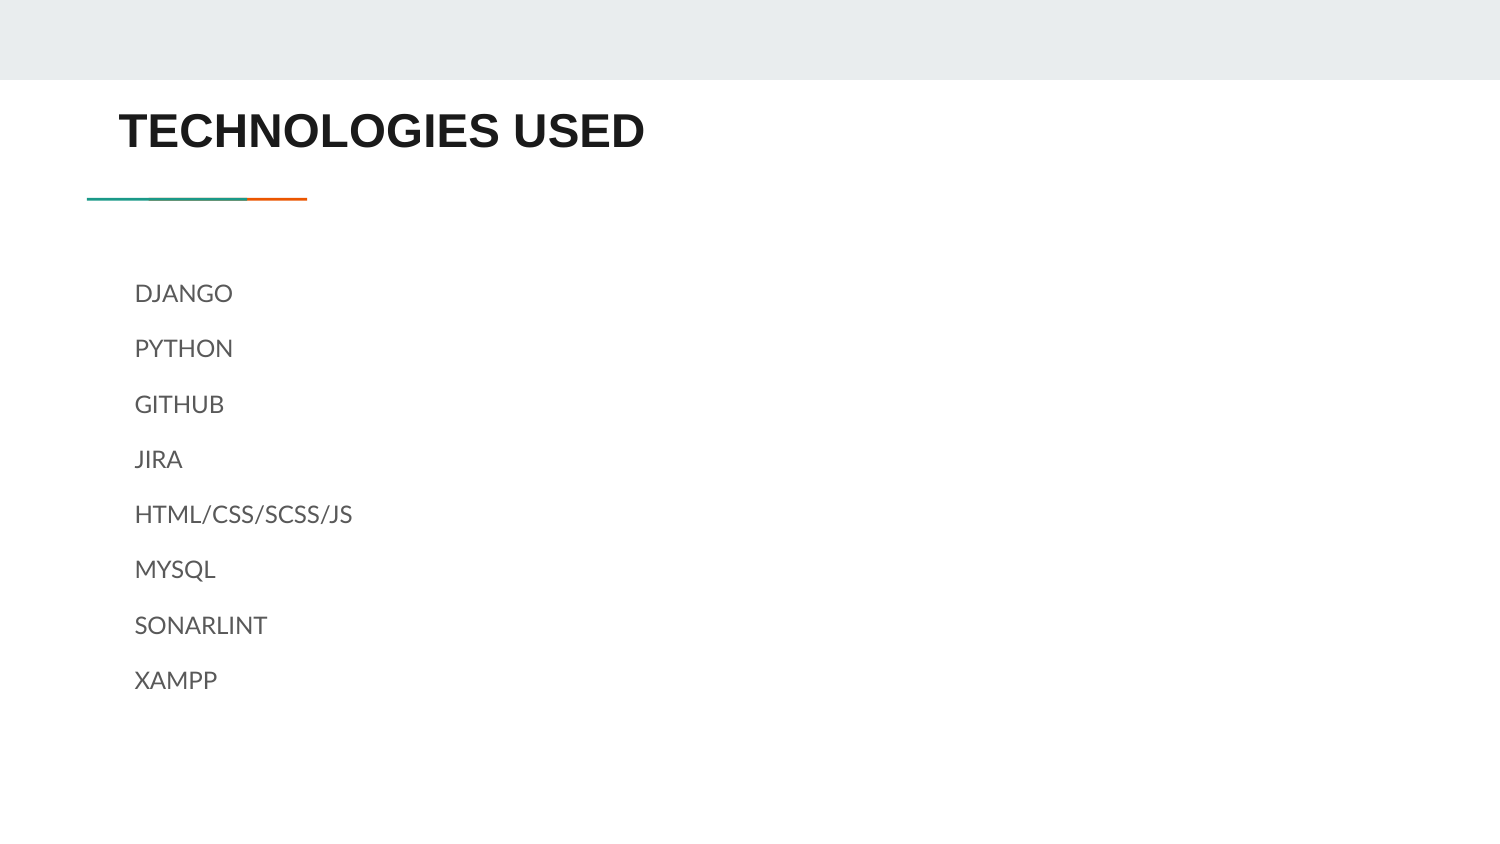

# TECHNOLOGIES USED
DJANGO
PYTHON
GITHUB
JIRA
HTML/CSS/SCSS/JS
MYSQL
SONARLINT
XAMPP